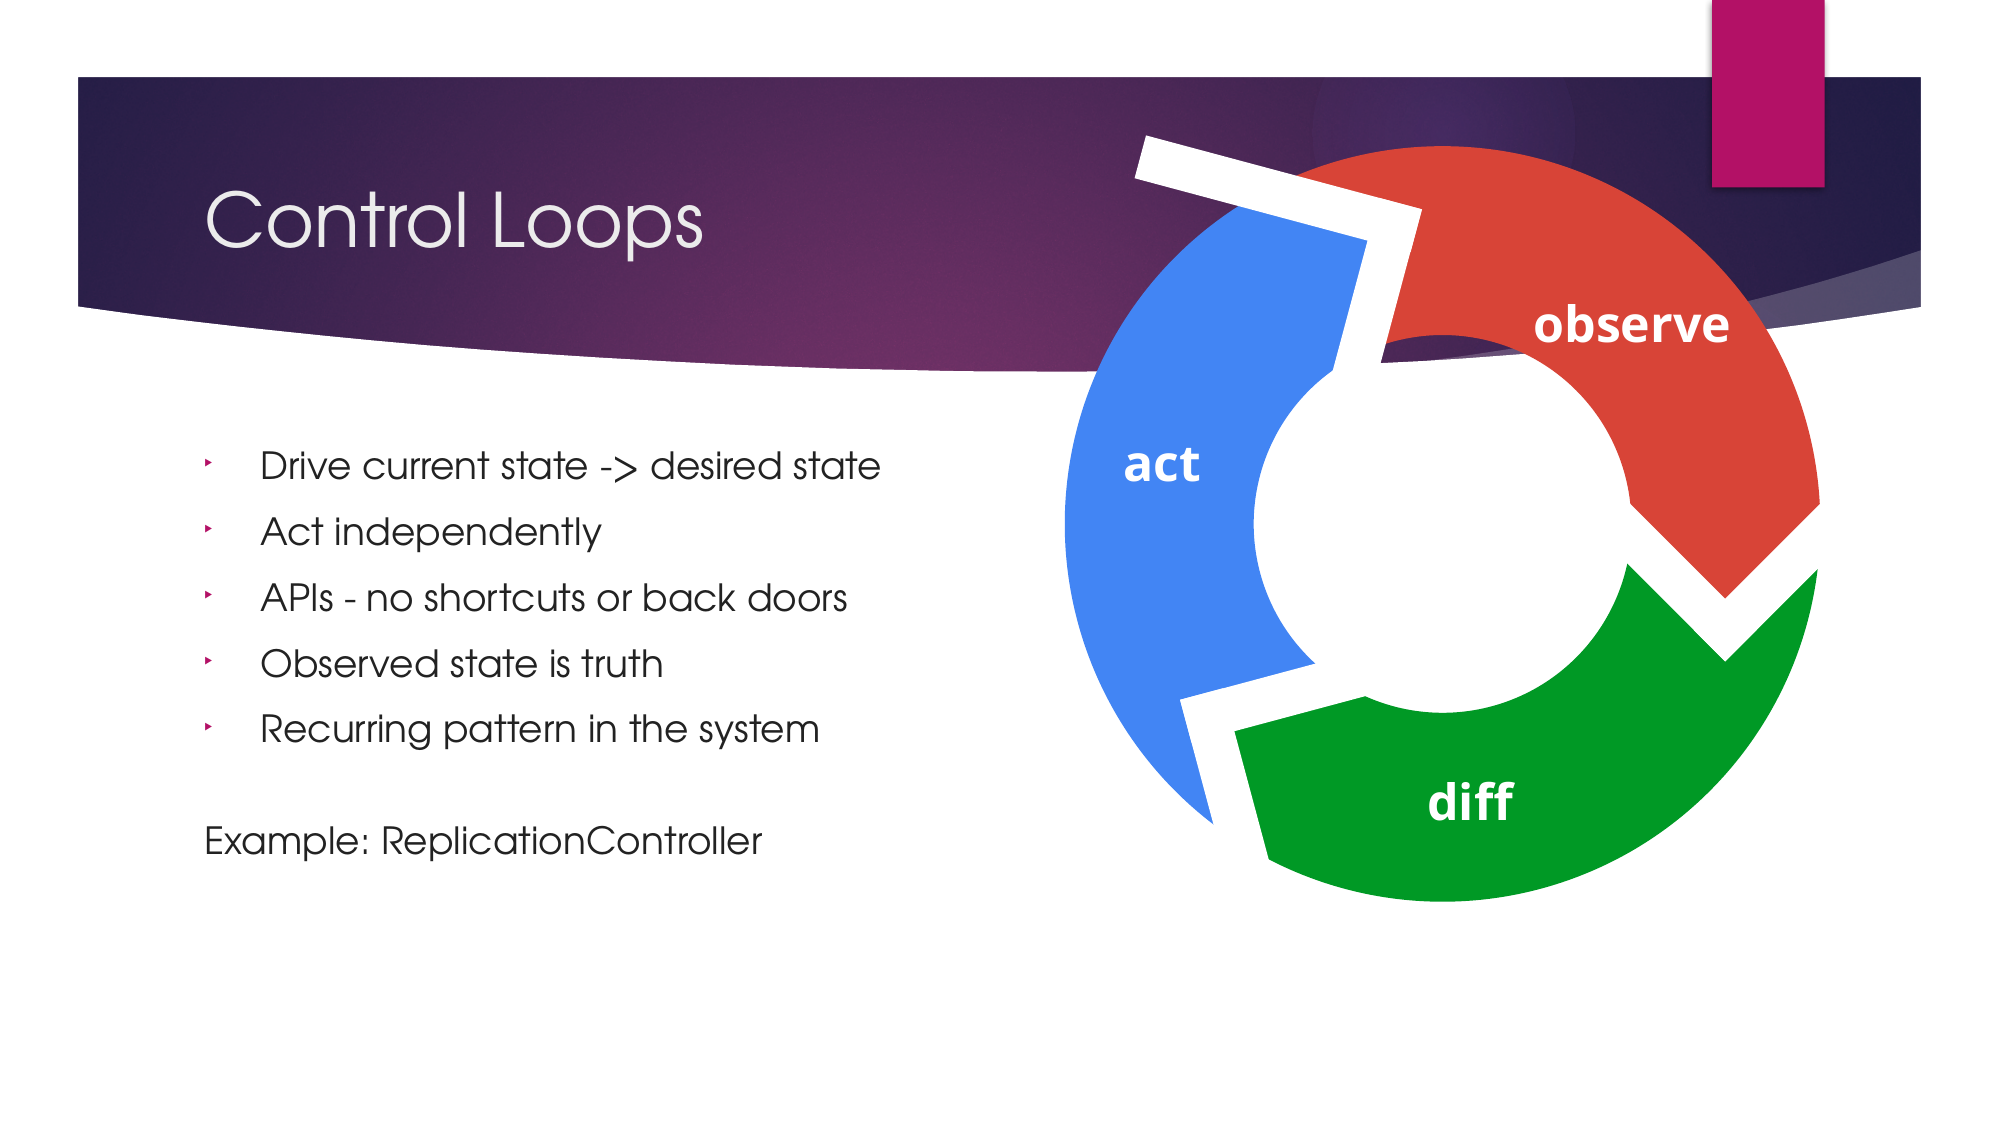

observe

act

diff
# Control Loops
Drive current state -> desired state
Act independently
APIs - no shortcuts or back doors
Observed state is truth
Recurring pattern in the system

Example: ReplicationController